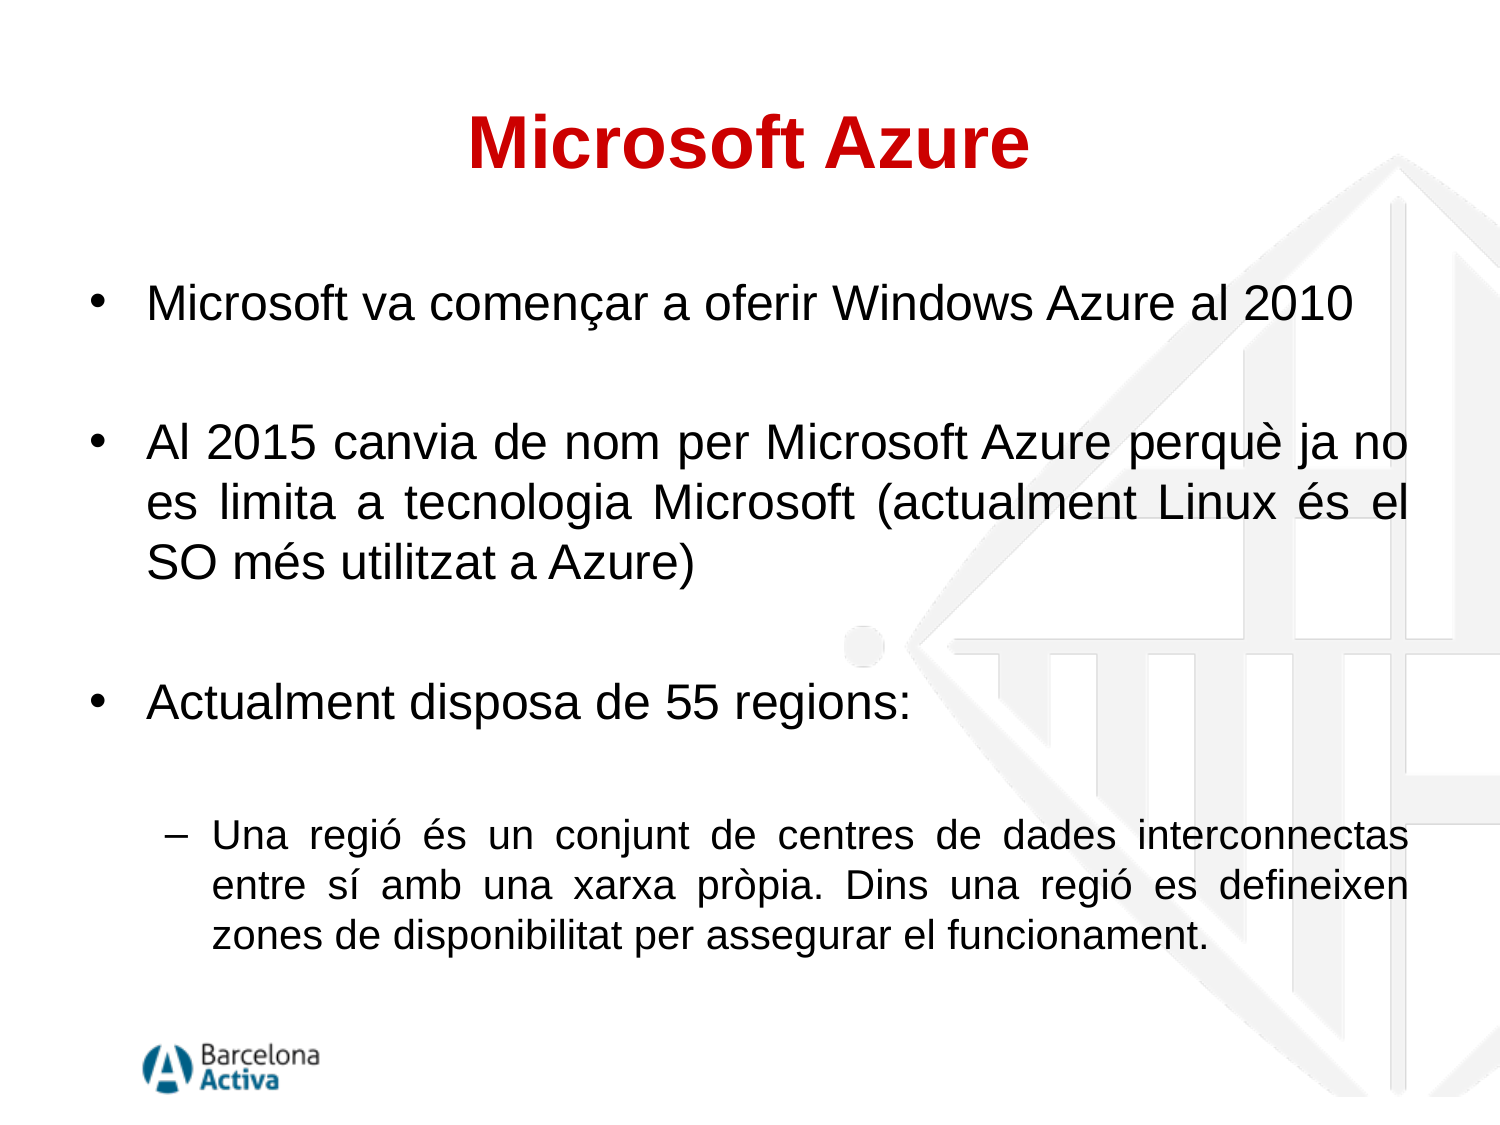

# Microsoft Azure
Microsoft va començar a oferir Windows Azure al 2010

Al 2015 canvia de nom per Microsoft Azure perquè ja no es limita a tecnologia Microsoft (actualment Linux és el SO més utilitzat a Azure)

Actualment disposa de 55 regions:

Una regió és un conjunt de centres de dades interconnectas entre sí amb una xarxa pròpia. Dins una regió es defineixen zones de disponibilitat per assegurar el funcionament.